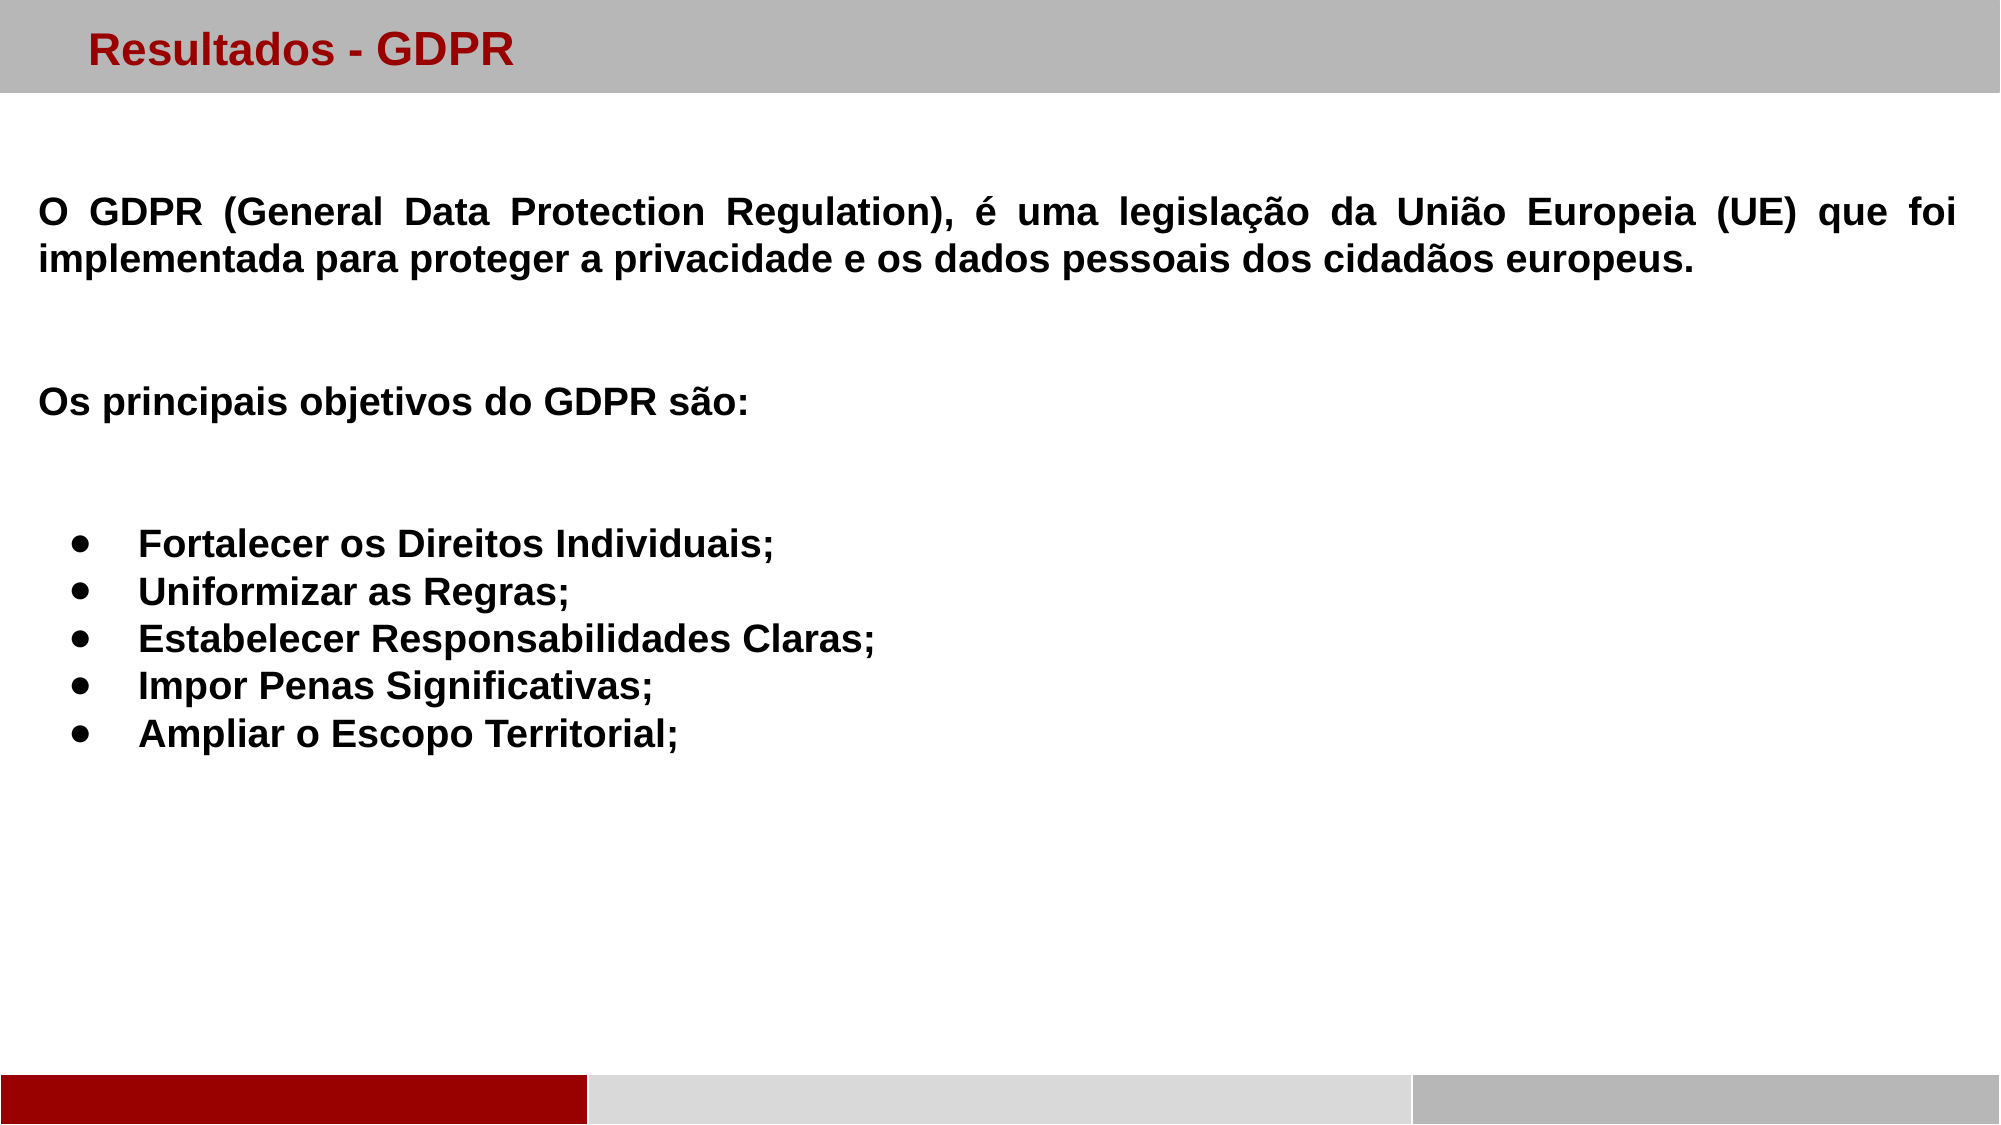

Resultados - GDPR

O GDPR (General Data Protection Regulation), é uma legislação da União Europeia (UE) que foi implementada para proteger a privacidade e os dados pessoais dos cidadãos europeus.

Os principais objetivos do GDPR são:

Fortalecer os Direitos Individuais;
Uniformizar as Regras;
Estabelecer Responsabilidades Claras;
Impor Penas Significativas;
Ampliar o Escopo Territorial;